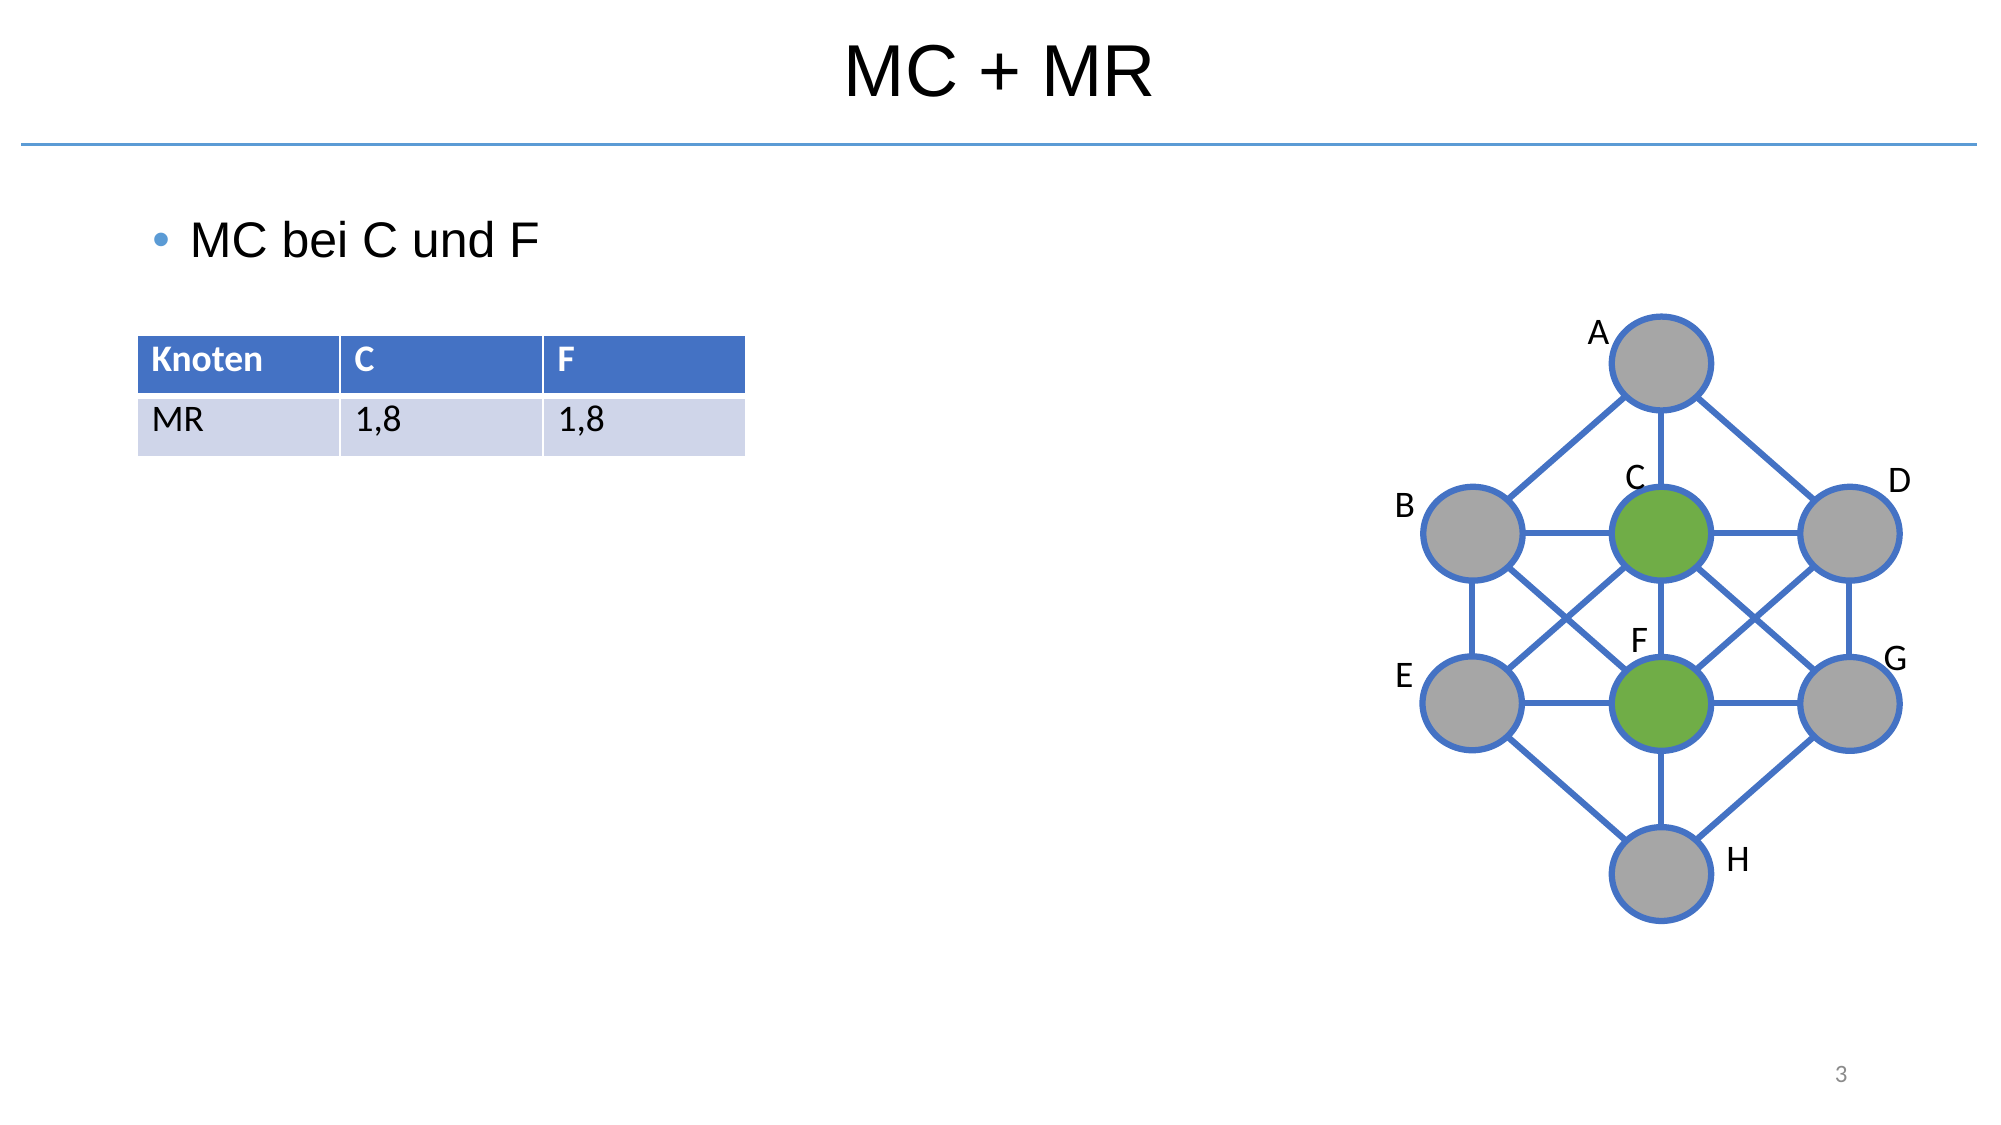

# MC + MR
MC bei C und F

A

C
D
B
F
G
E
H
| Knoten | C | F |
| --- | --- | --- |
| MR | 1,8 | 1,8 |
3